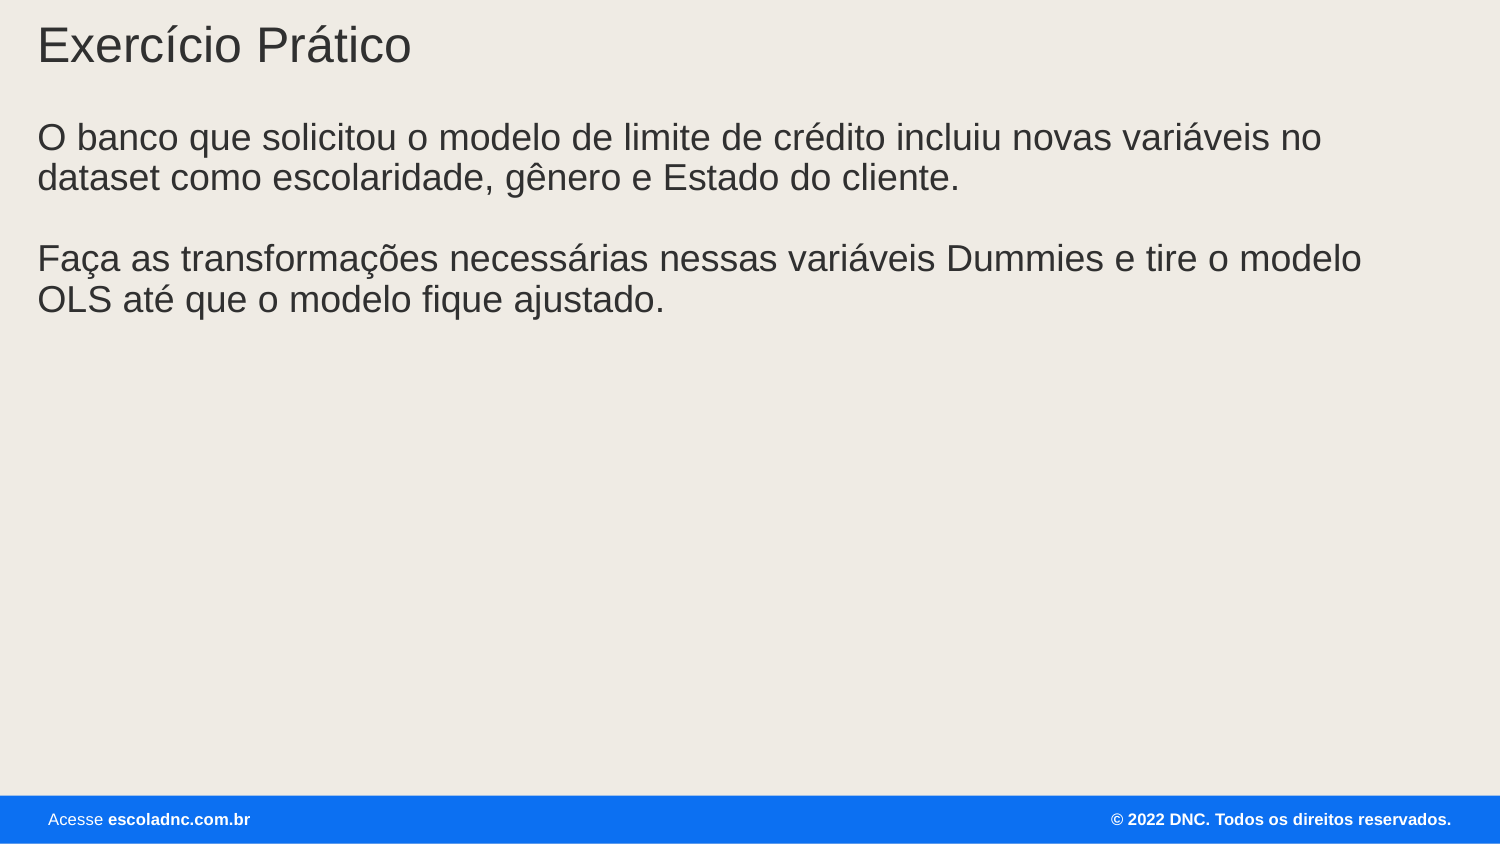

# Exercício Prático
O banco que solicitou o modelo de limite de crédito incluiu novas variáveis no dataset como escolaridade, gênero e Estado do cliente.

Faça as transformações necessárias nessas variáveis Dummies e tire o modelo OLS até que o modelo fique ajustado.